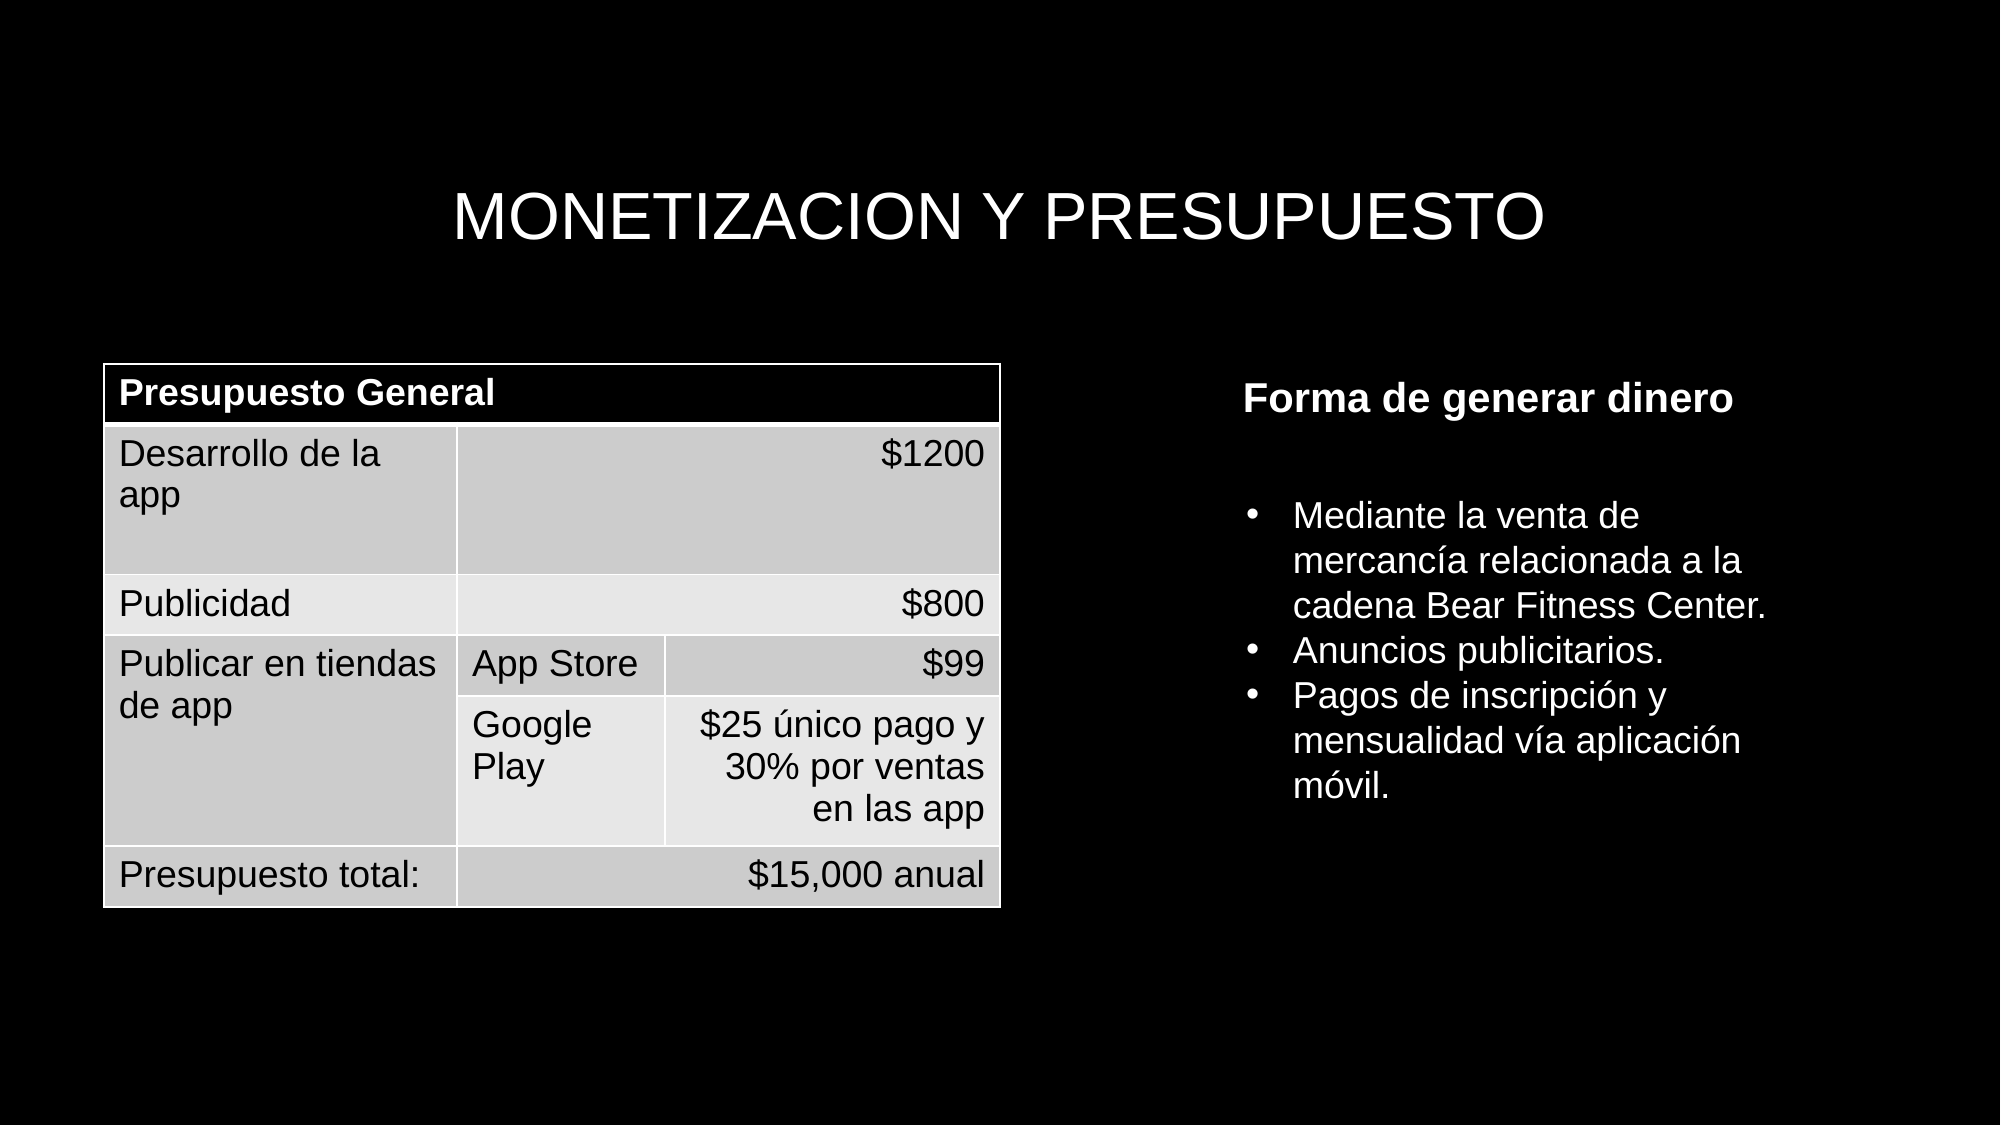

MONETIZACION Y PRESUPUESTO
| Presupuesto General |  |  |
| --- | --- | --- |
| Desarrollo de la app | $1200 |  |
| Publicidad | $800 |  |
| Publicar en tiendas de app | App Store | $99 |
|  | Google Play | $25 único pago y 30% por ventas en las app |
| Presupuesto total: | $15,000 anual |  |
Forma de generar dinero
Mediante la venta de mercancía relacionada a la cadena Bear Fitness Center.
Anuncios publicitarios.
Pagos de inscripción y mensualidad vía aplicación móvil.